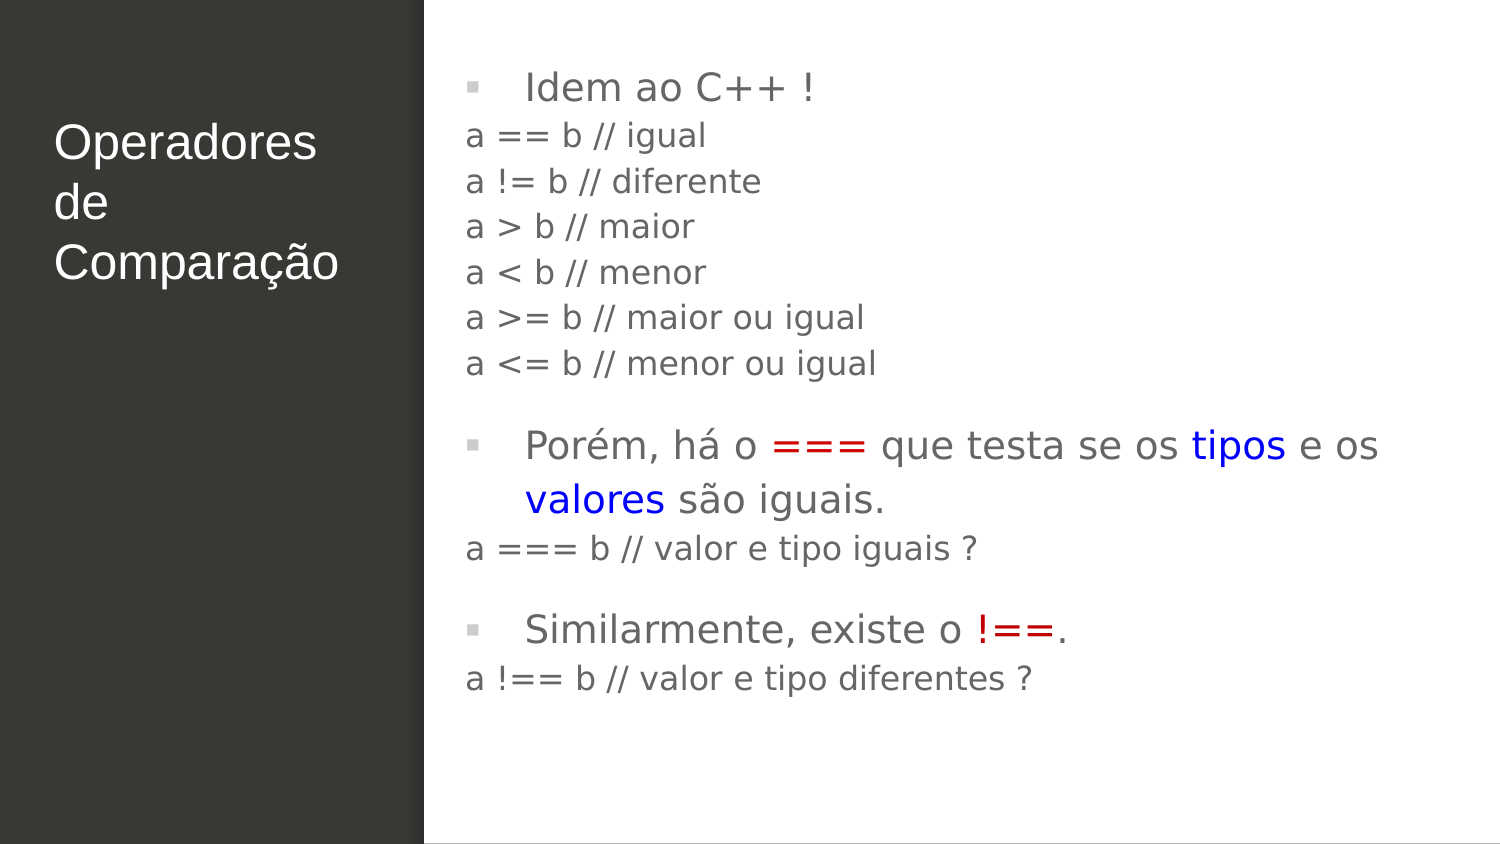

Idem ao C++ !
a == b // igual
a != b // diferente
a > b // maior
a < b // menor
a >= b // maior ou igual
a <= b // menor ou igual

Porém, há o === que testa se os tipos e os valores são iguais.
a === b // valor e tipo iguais ?

Similarmente, existe o !==.
a !== b // valor e tipo diferentes ?
# Operadores de Comparação